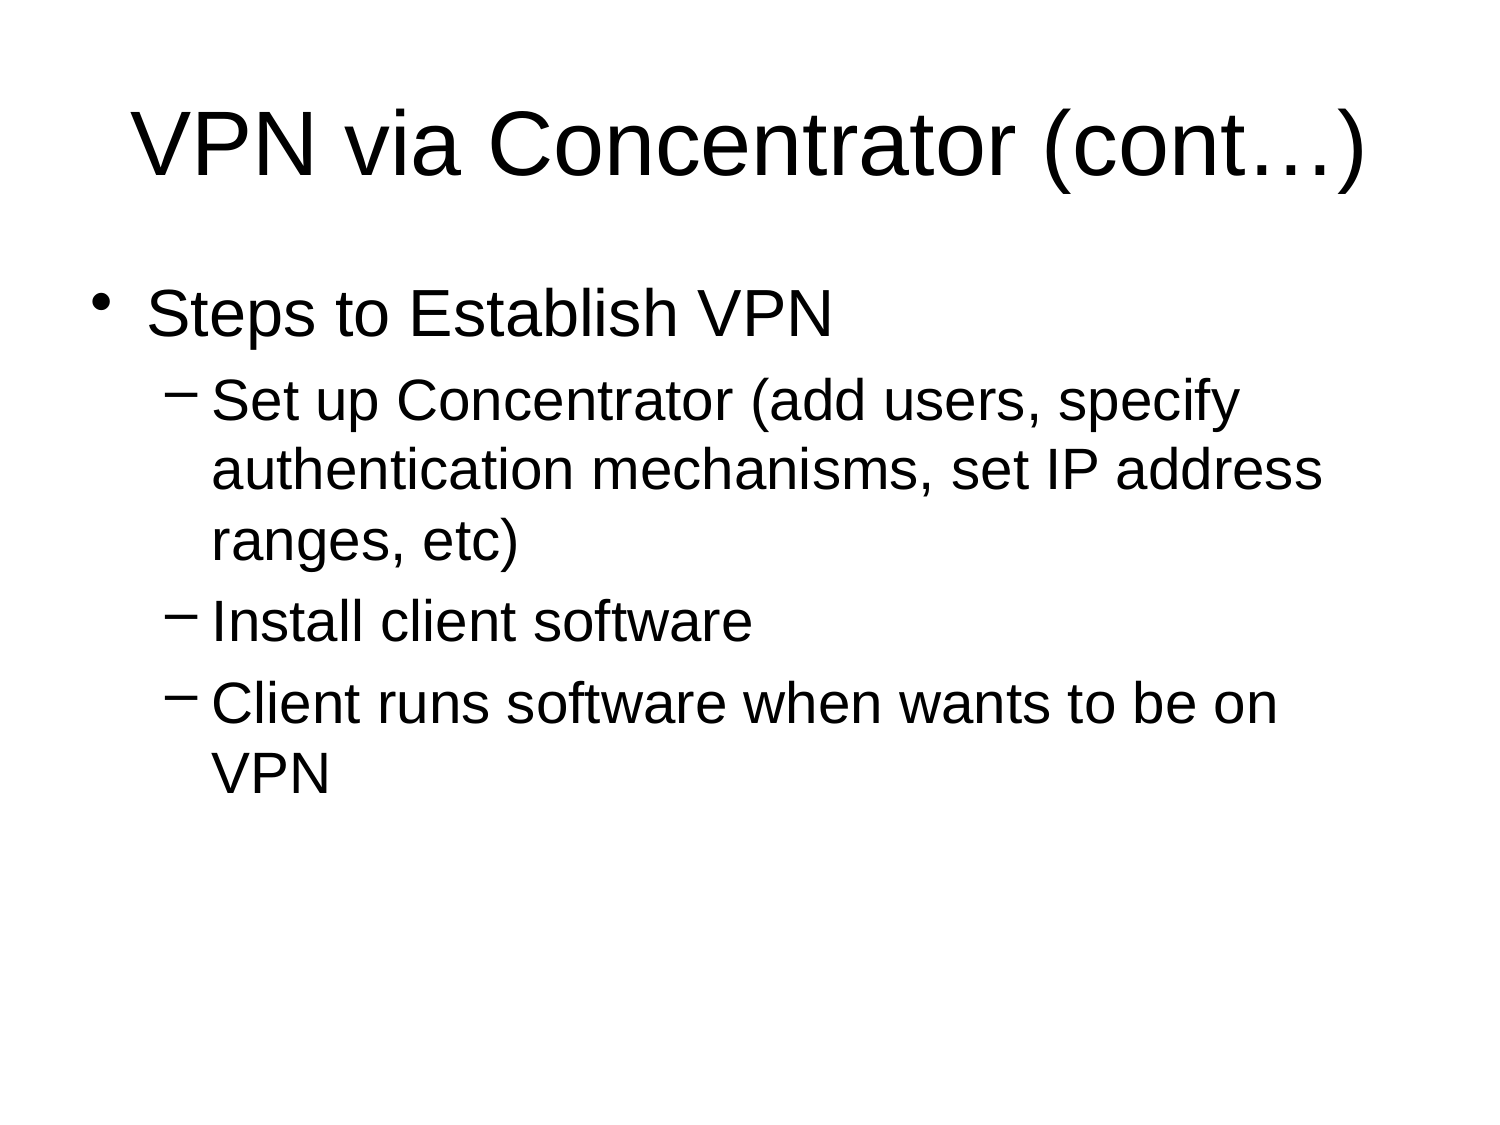

# VPN via Concentrator (cont…)
Steps to Establish VPN
Set up Concentrator (add users, specify authentication mechanisms, set IP address ranges, etc)
Install client software
Client runs software when wants to be on VPN